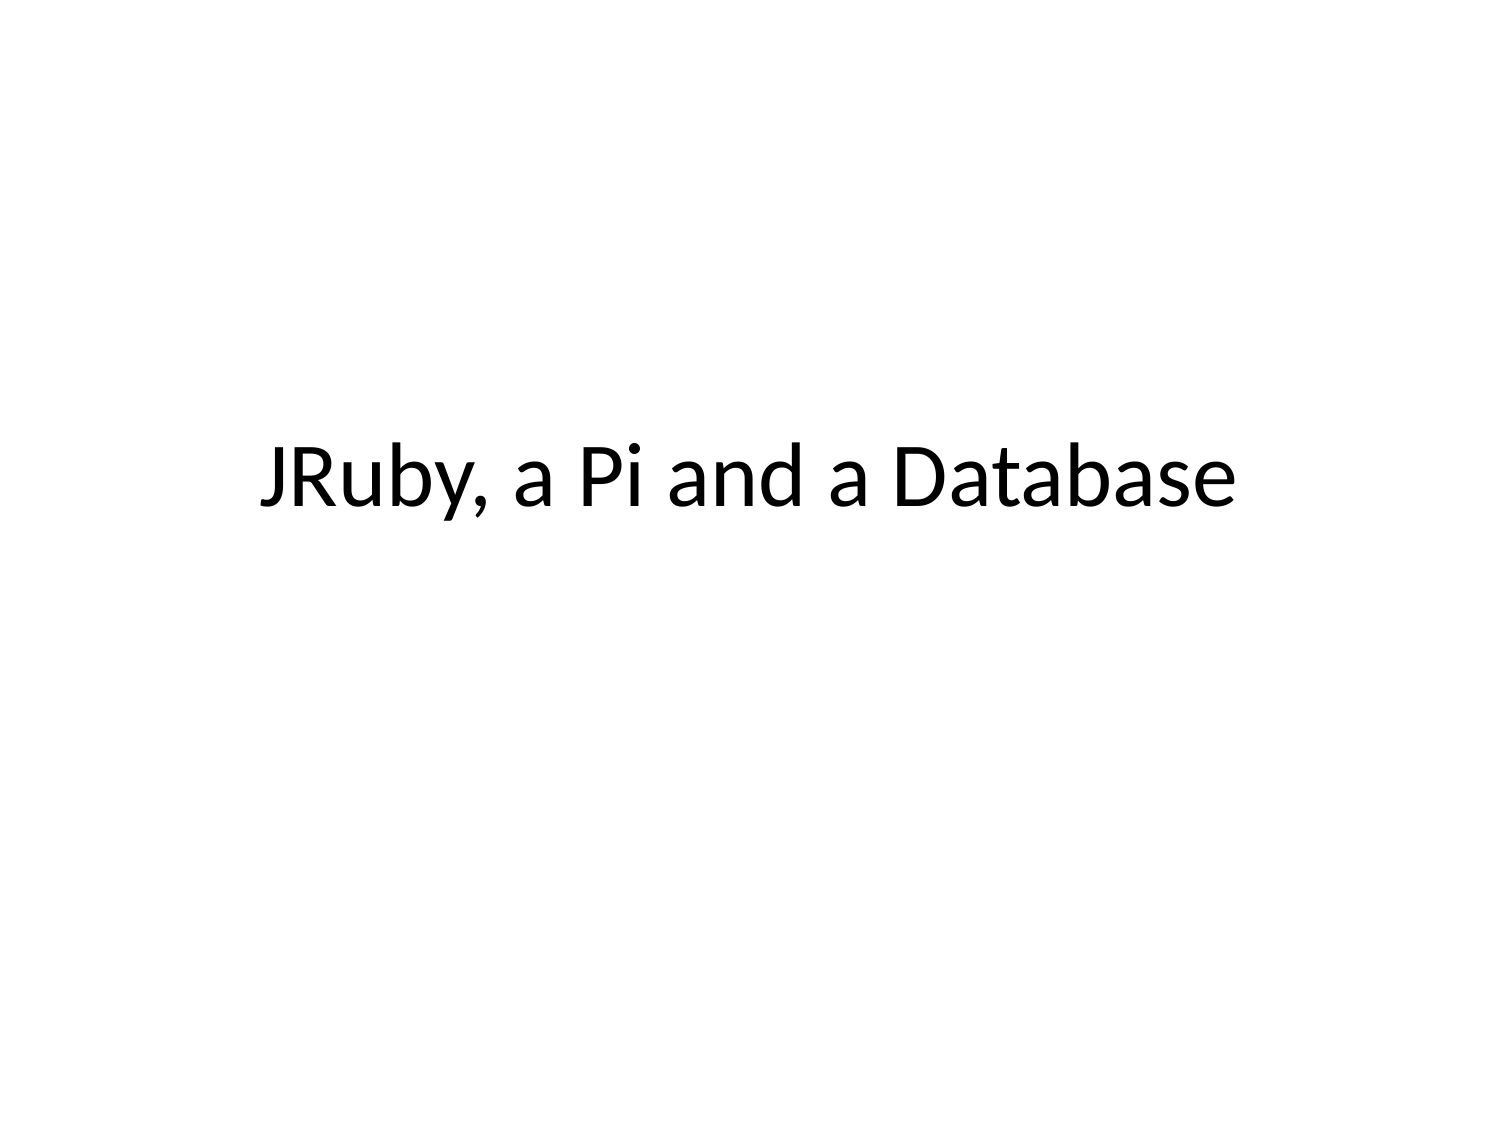

# JRuby, a Pi and a Database